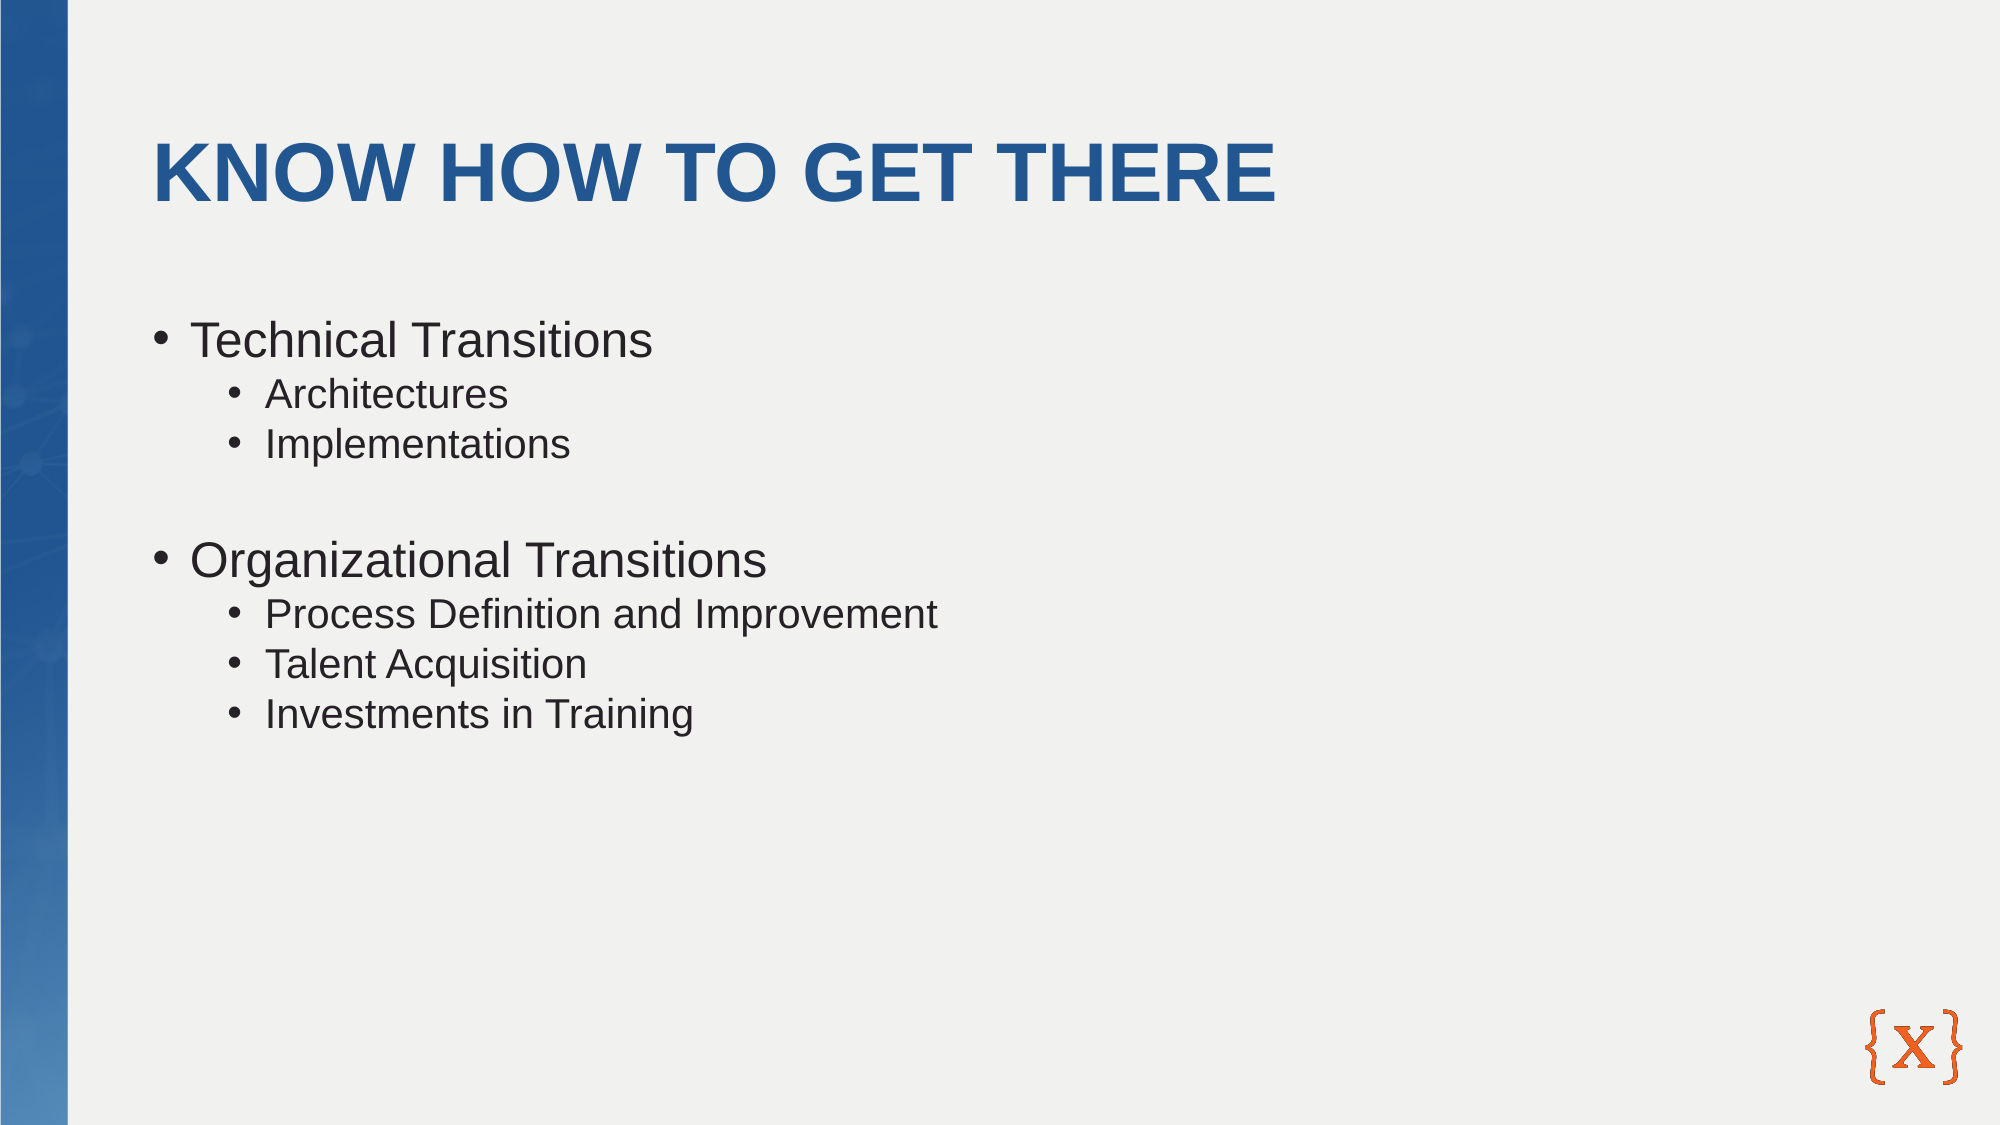

# KNOW HOW TO GET THERE
Technical Transitions
Architectures
Implementations

Organizational Transitions
Process Definition and Improvement
Talent Acquisition
Investments in Training